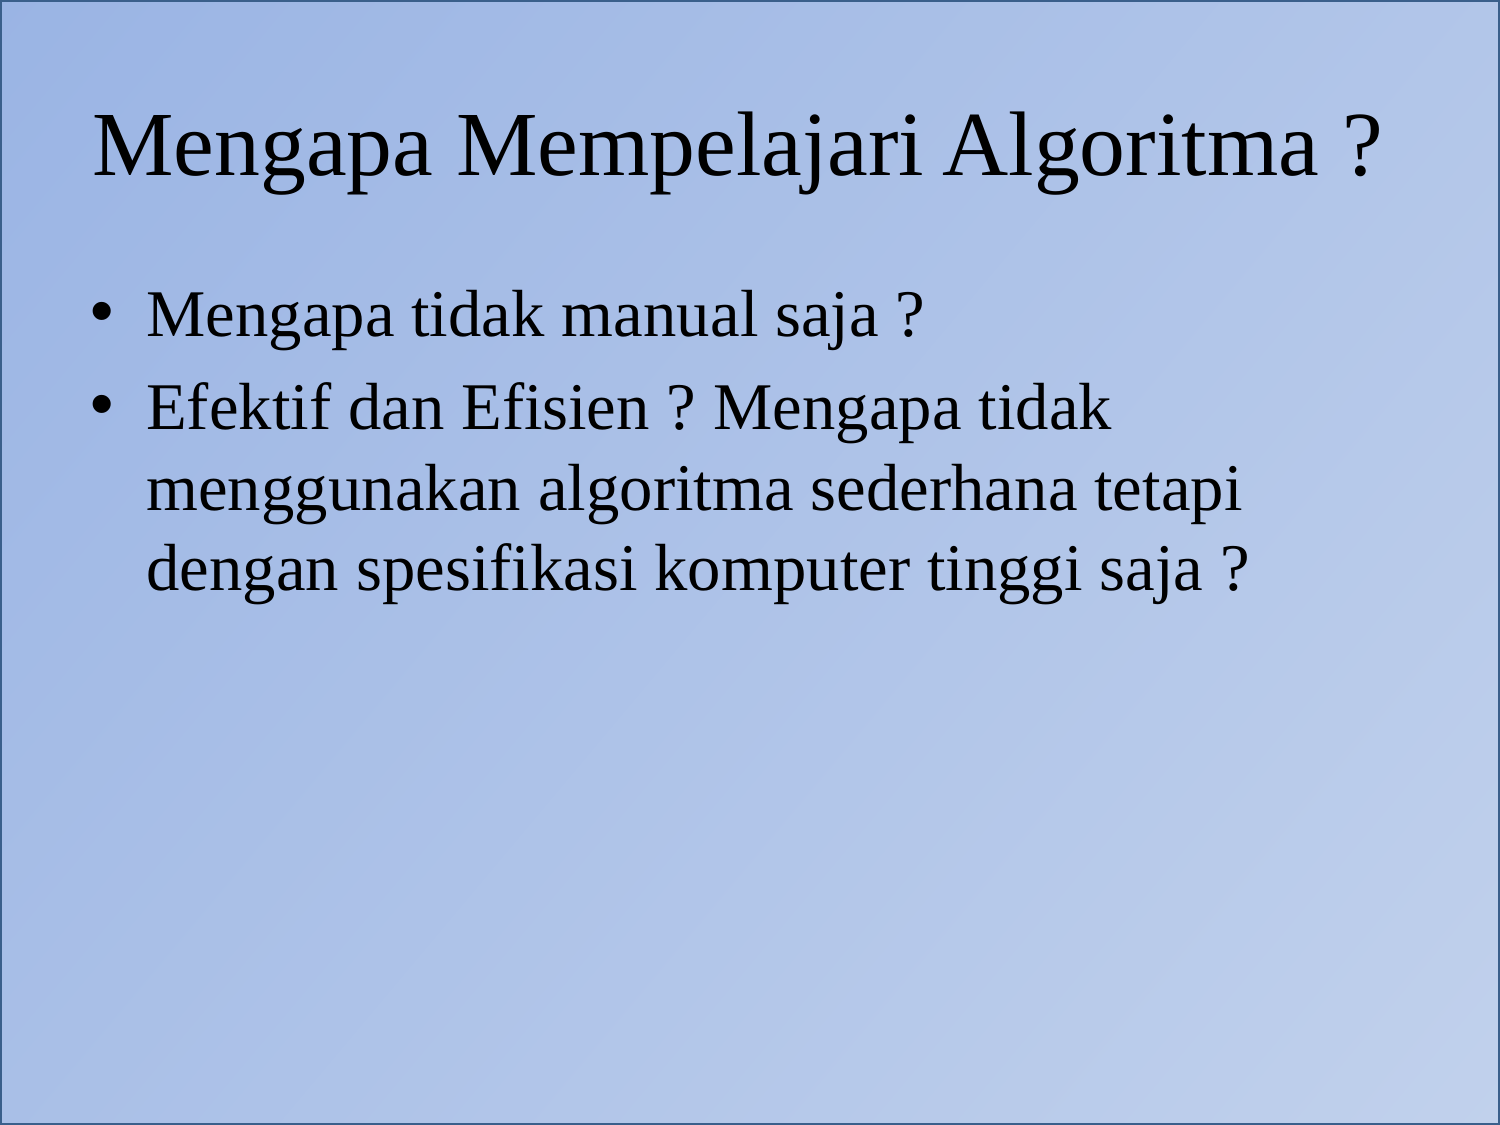

# Mengapa Mempelajari Algoritma ?
Mengapa tidak manual saja ?
Efektif dan Efisien ? Mengapa tidak menggunakan algoritma sederhana tetapi dengan spesifikasi komputer tinggi saja ?